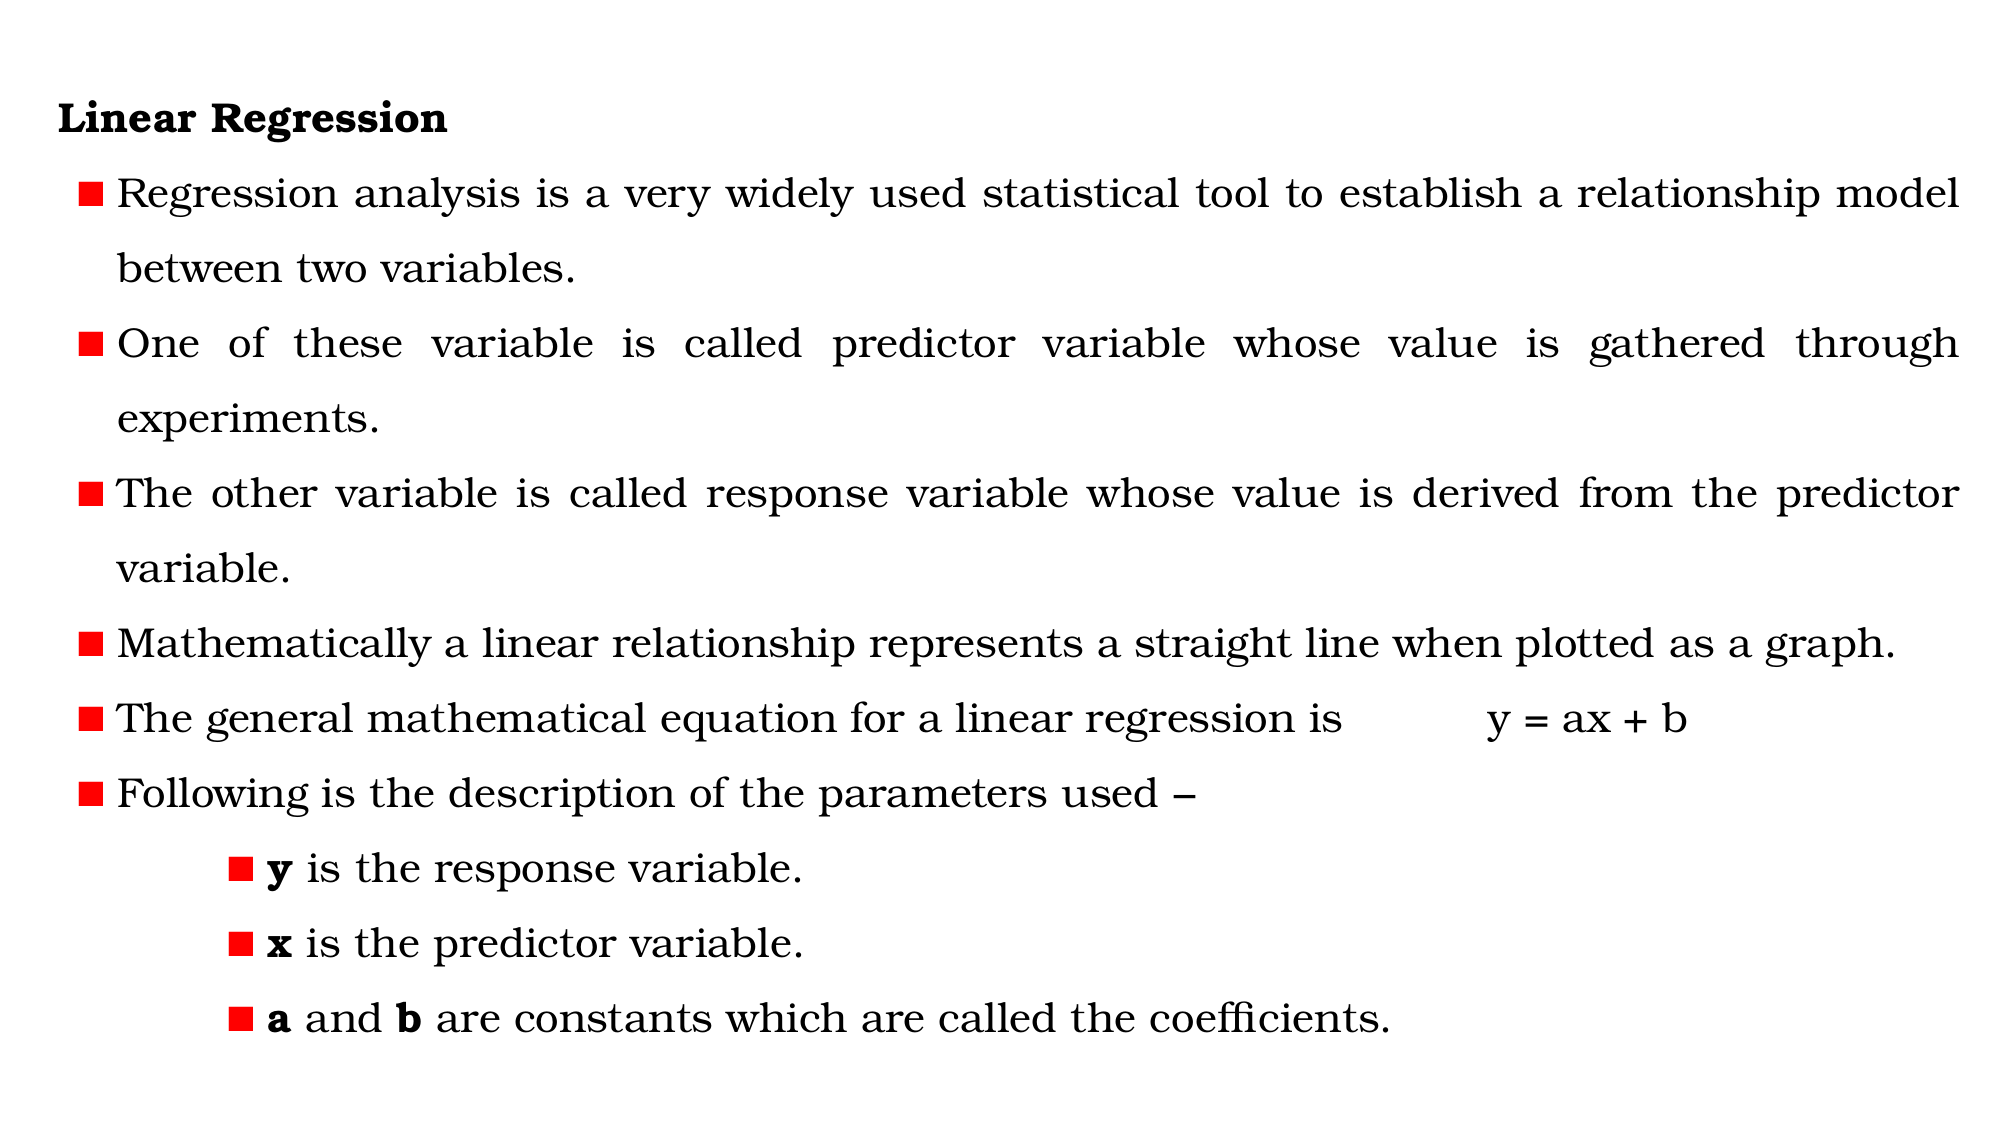

Linear Regression
Regression analysis is a very widely used statistical tool to establish a relationship model between two variables.
One of these variable is called predictor variable whose value is gathered through experiments.
The other variable is called response variable whose value is derived from the predictor variable.
Mathematically a linear relationship represents a straight line when plotted as a graph.
The general mathematical equation for a linear regression is           y = ax + b
Following is the description of the parameters used −
y is the response variable.
x is the predictor variable.
a and b are constants which are called the coefficients.